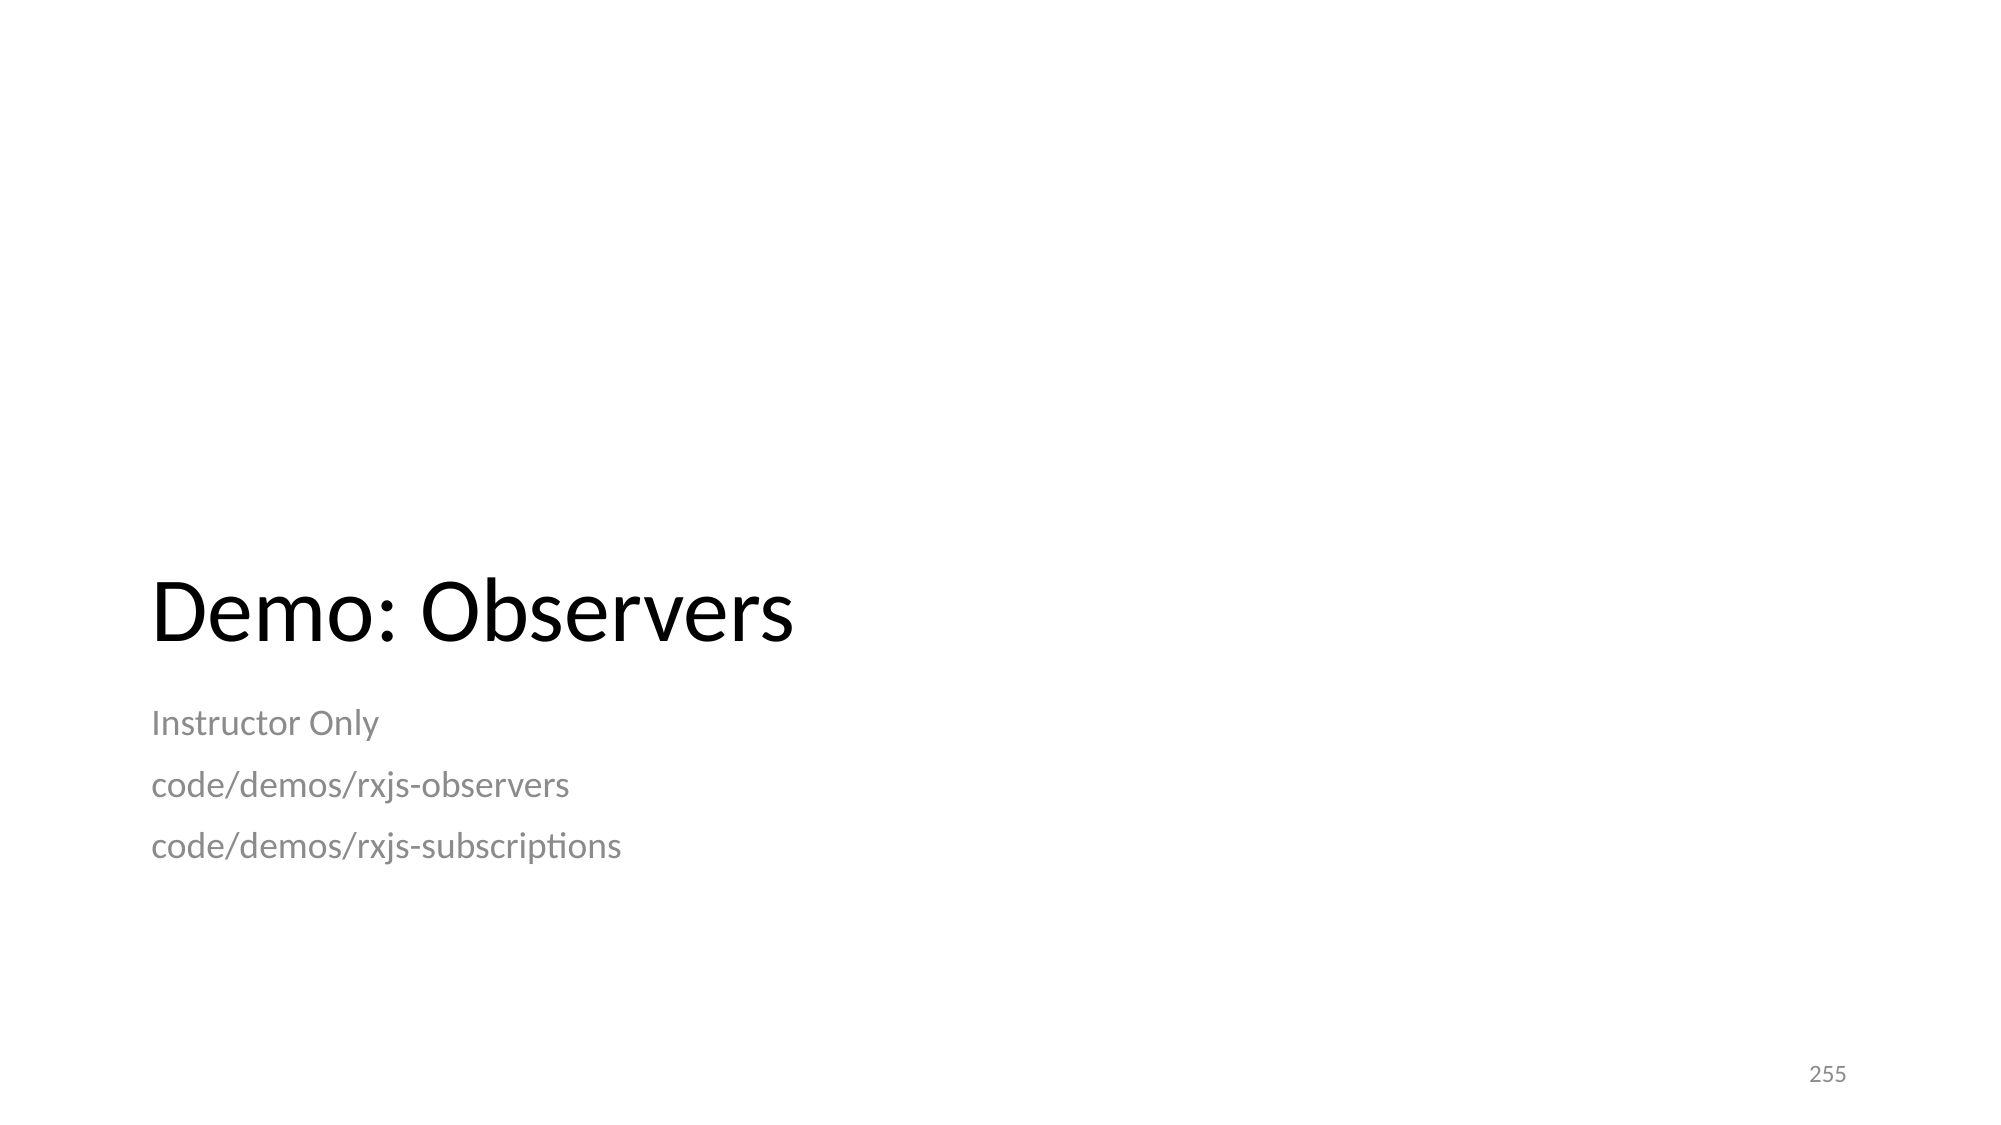

# Demo: Observers
Instructor Only
code/demos/rxjs-observers
code/demos/rxjs-subscriptions

255